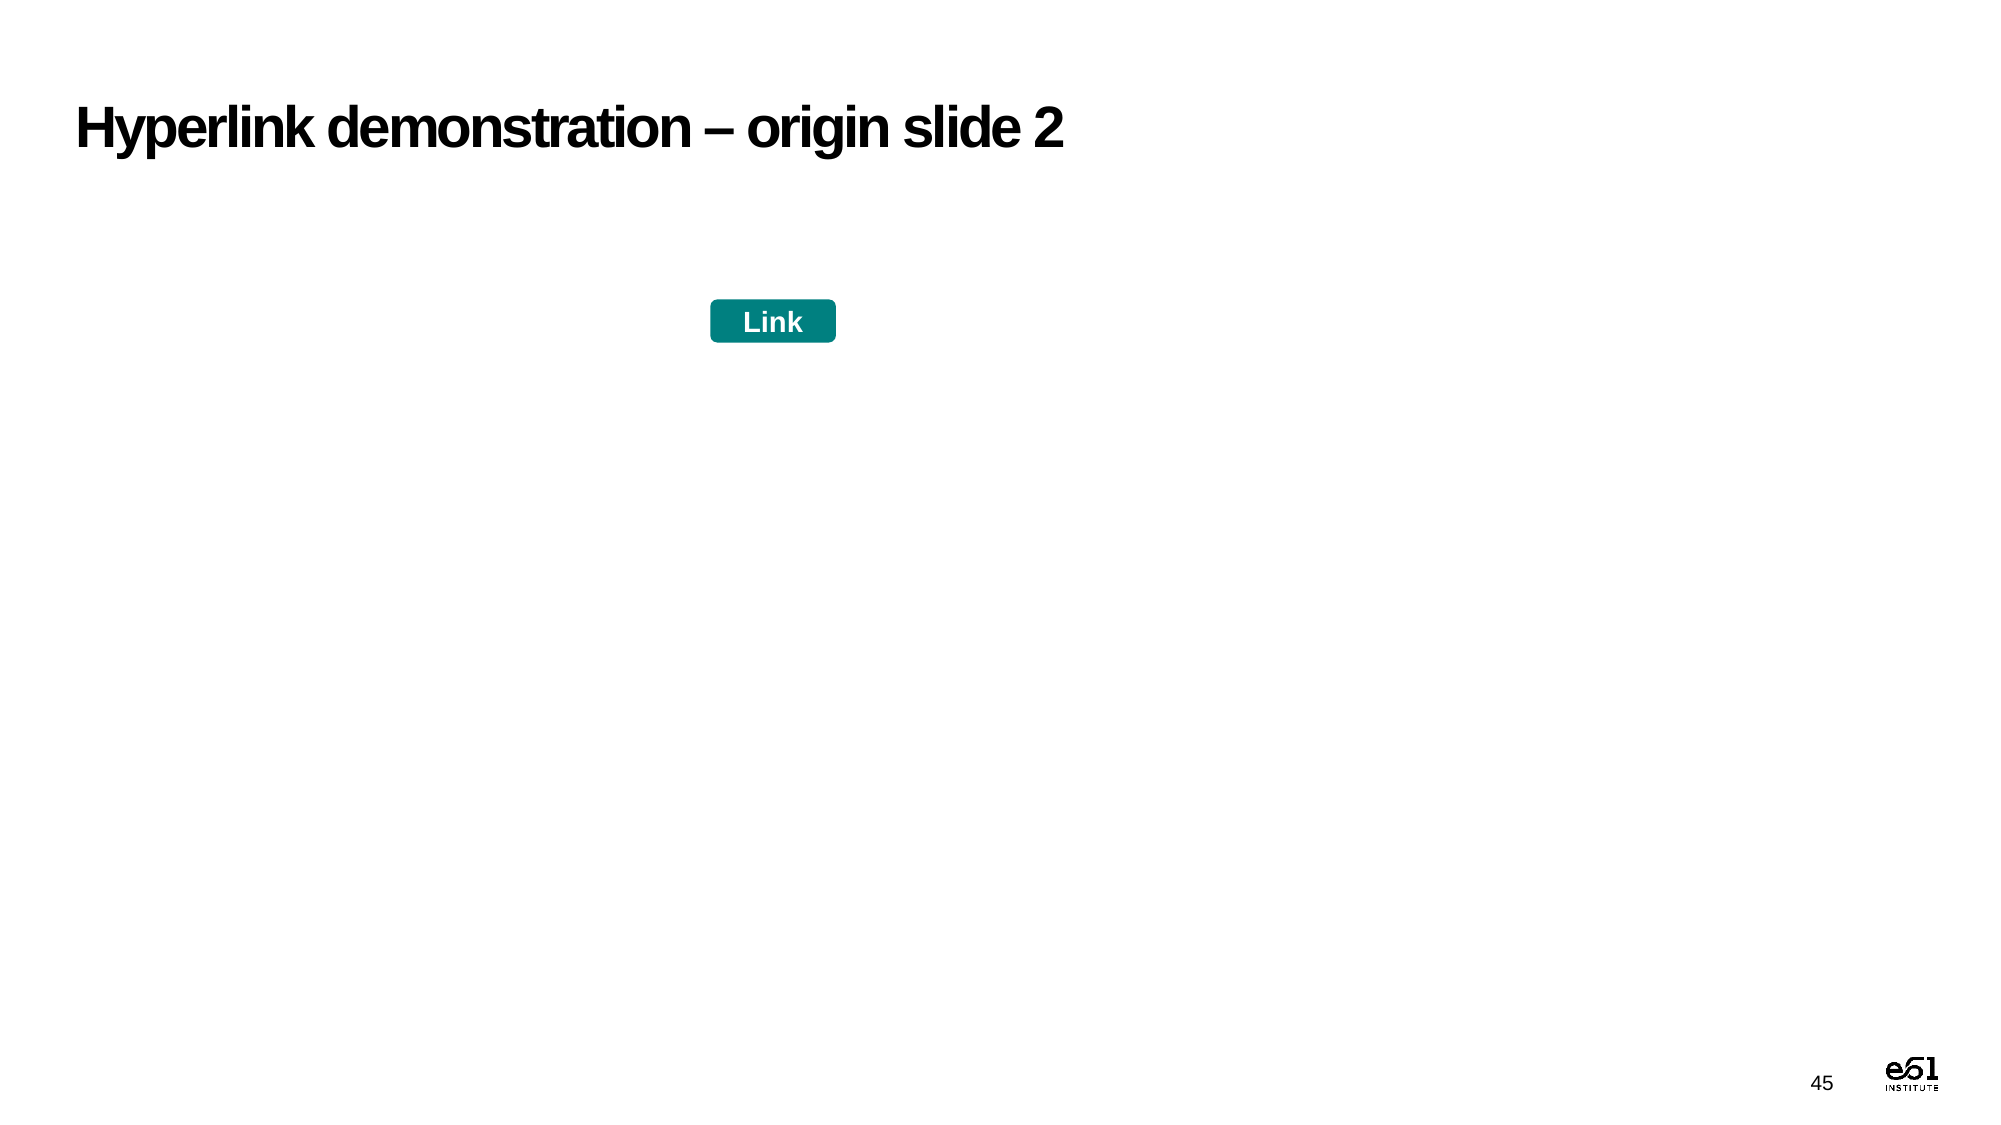

# Hyperlink demonstration – origin slide 2
Link
45